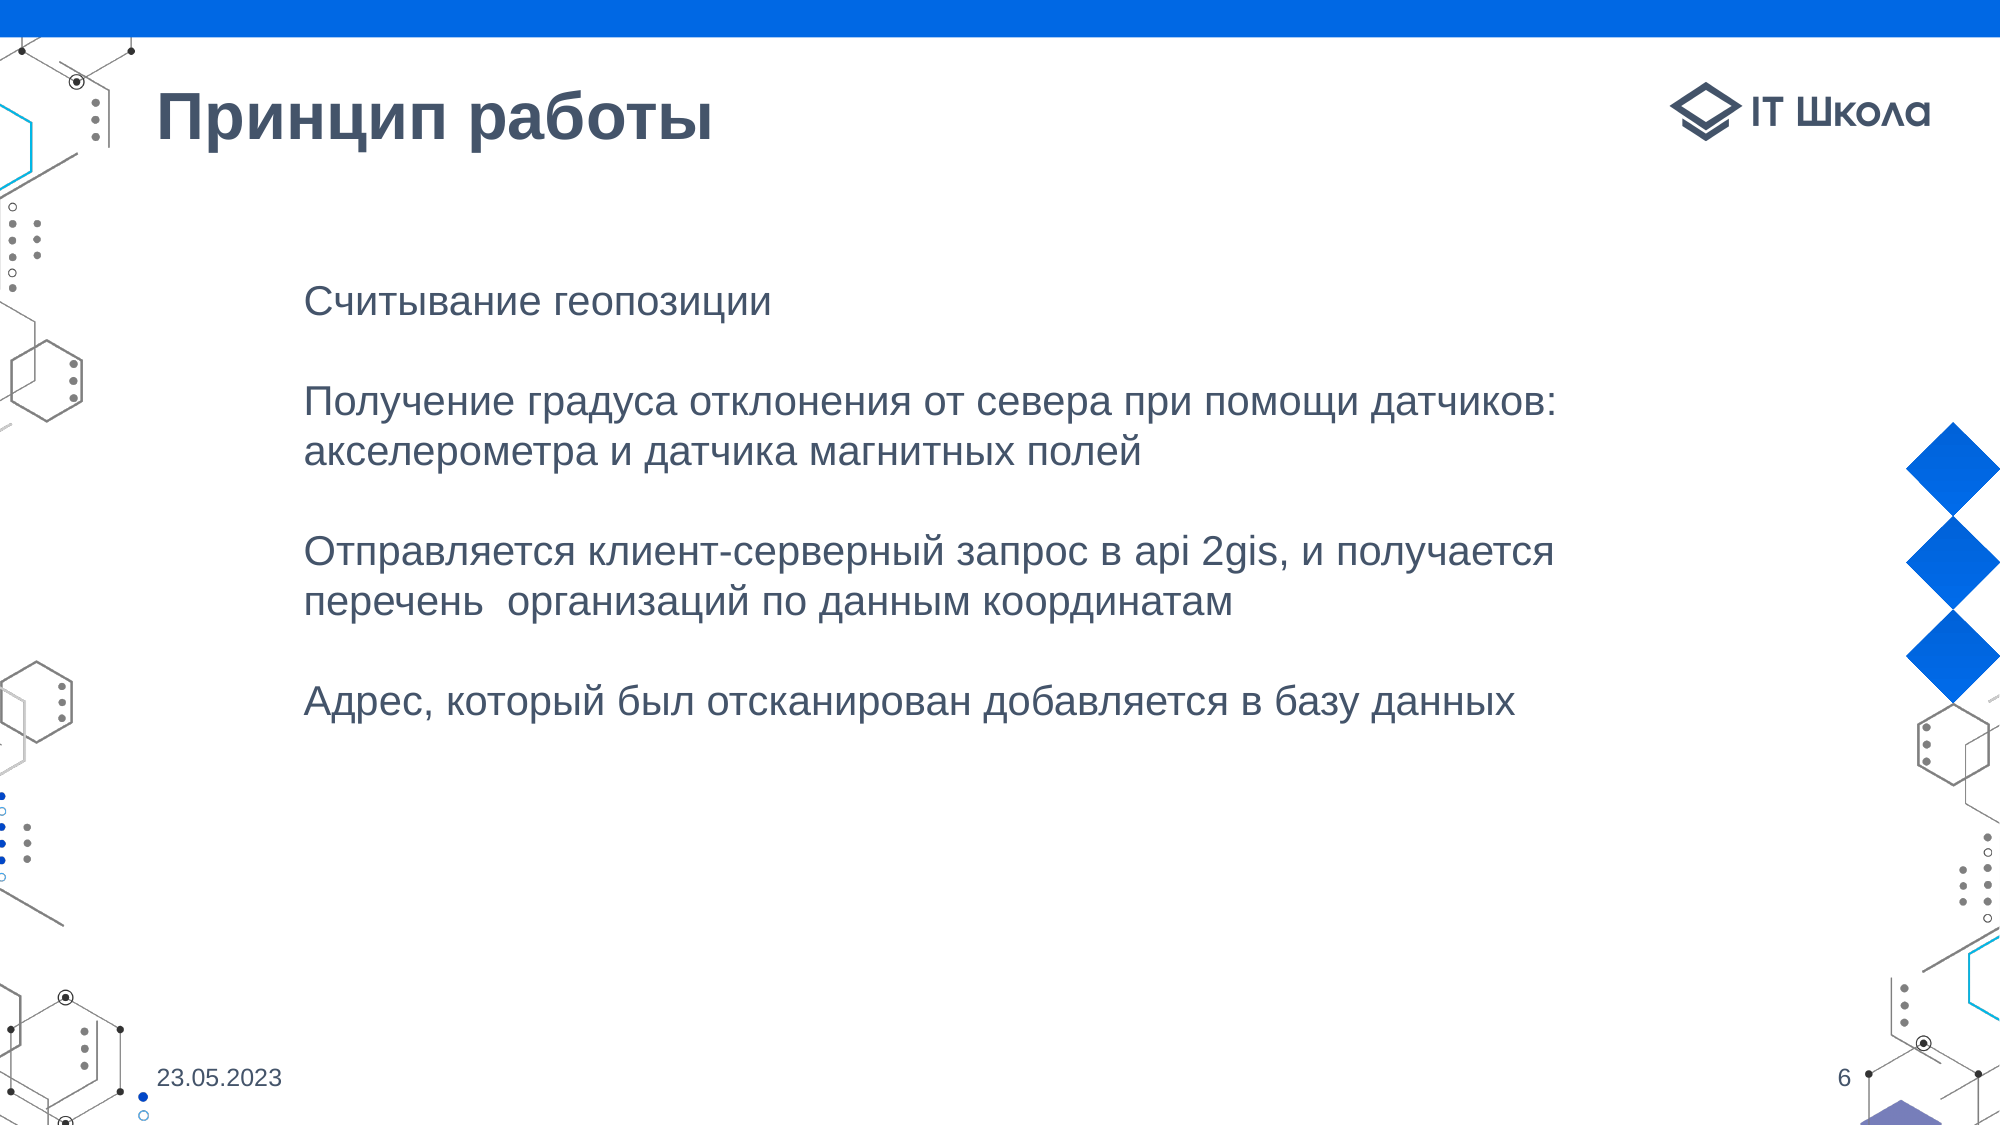

# Принцип работы
Считывание геопозиции

Получение градуса отклонения от севера при помощи датчиков: акселерометра и датчика магнитных полей

Отправляется клиент-серверный запрос в api 2gis, и получается перечень  организаций по данным координатам

Адрес, который был отсканирован добавляется в базу данных
23.05.2023
6